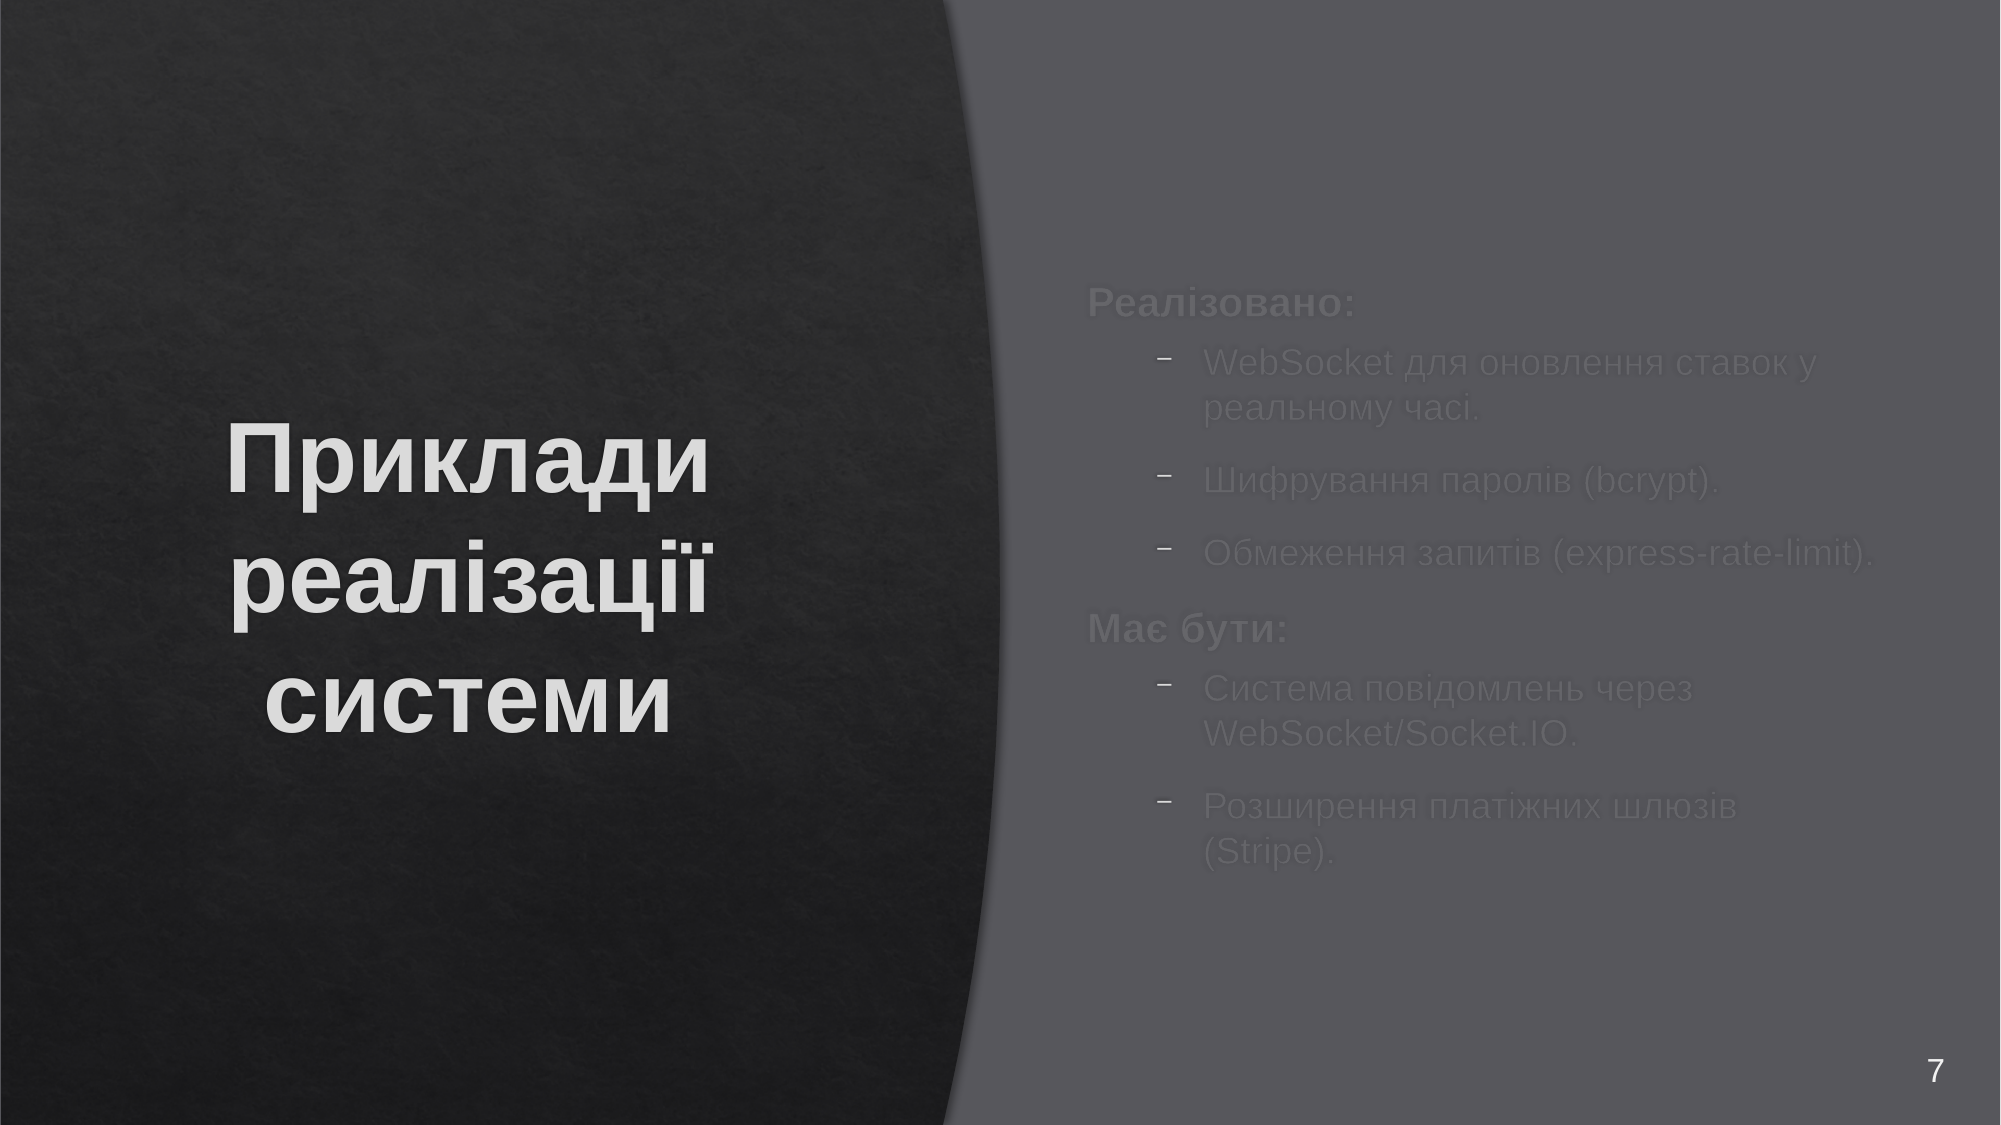

# Приклади реалізації системи
Реалізовано:
WebSocket для оновлення ставок у реальному часі.
Шифрування паролів (bcrypt).
Обмеження запитів (express-rate-limit).
Має бути:
Система повідомлень через WebSocket/Socket.IO.
Розширення платіжних шлюзів (Stripe).
7